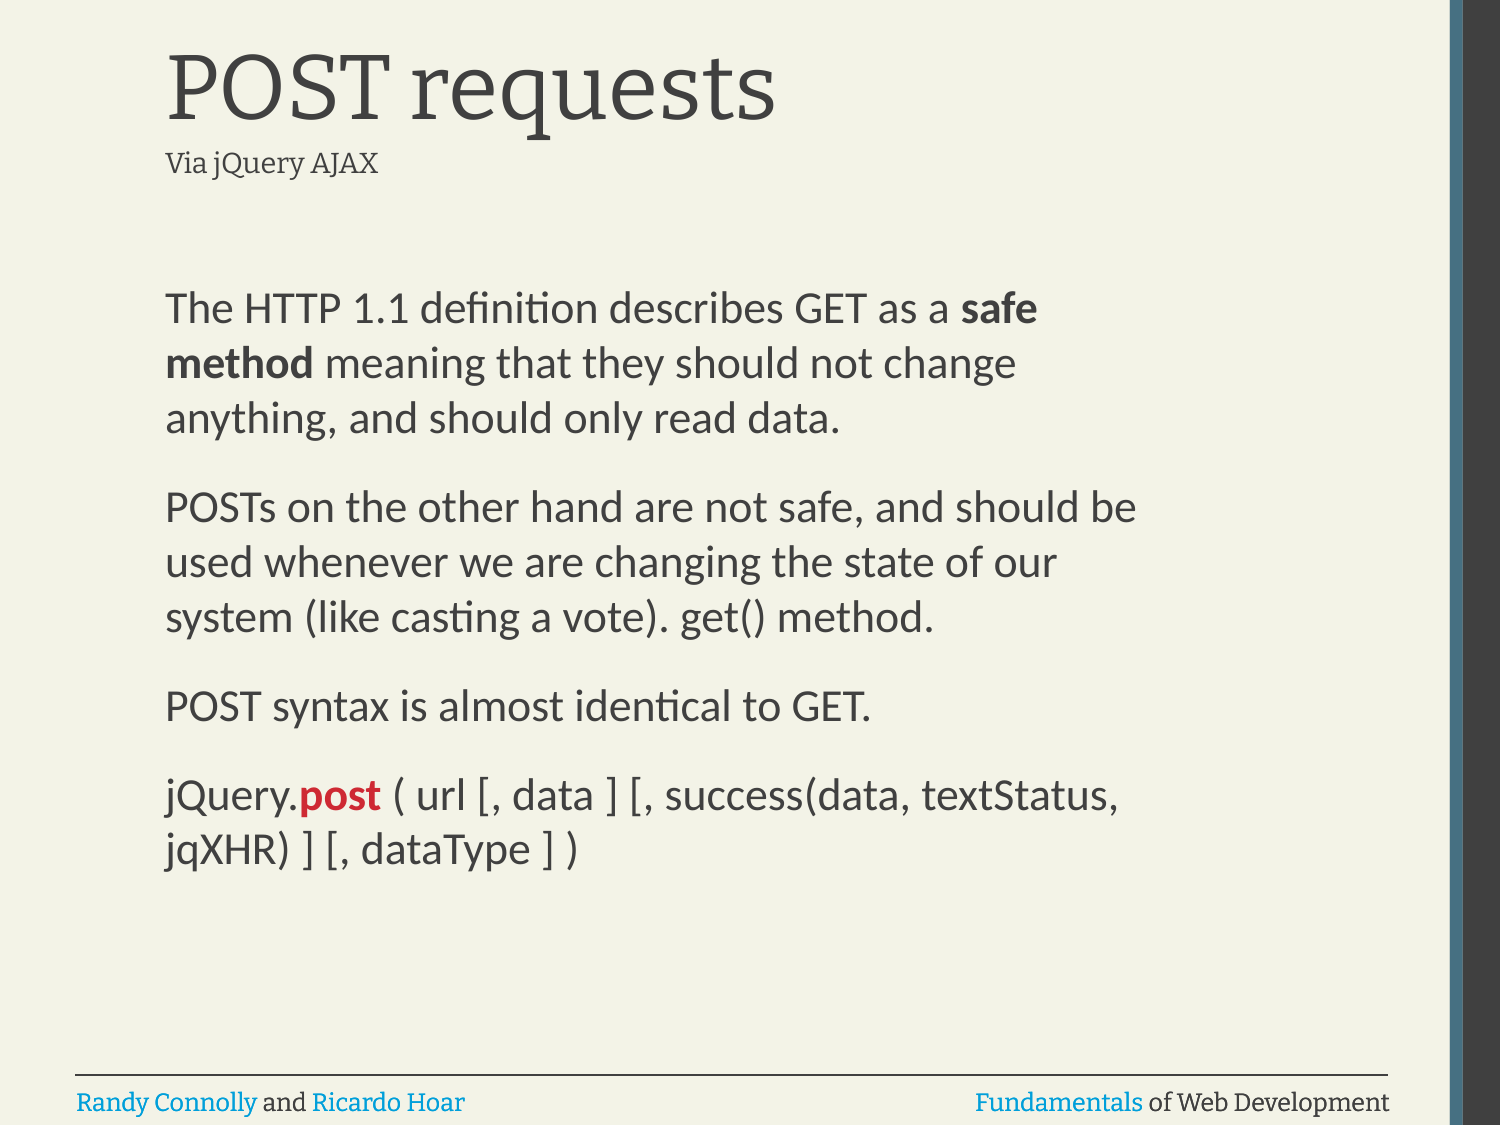

# POST requests
Via jQuery AJAX
The HTTP 1.1 definition describes GET as a safe method meaning that they should not change anything, and should only read data.
POSTs on the other hand are not safe, and should be used whenever we are changing the state of our system (like casting a vote). get() method.
POST syntax is almost identical to GET.
jQuery.post ( url [, data ] [, success(data, textStatus, jqXHR) ] [, dataType ] )